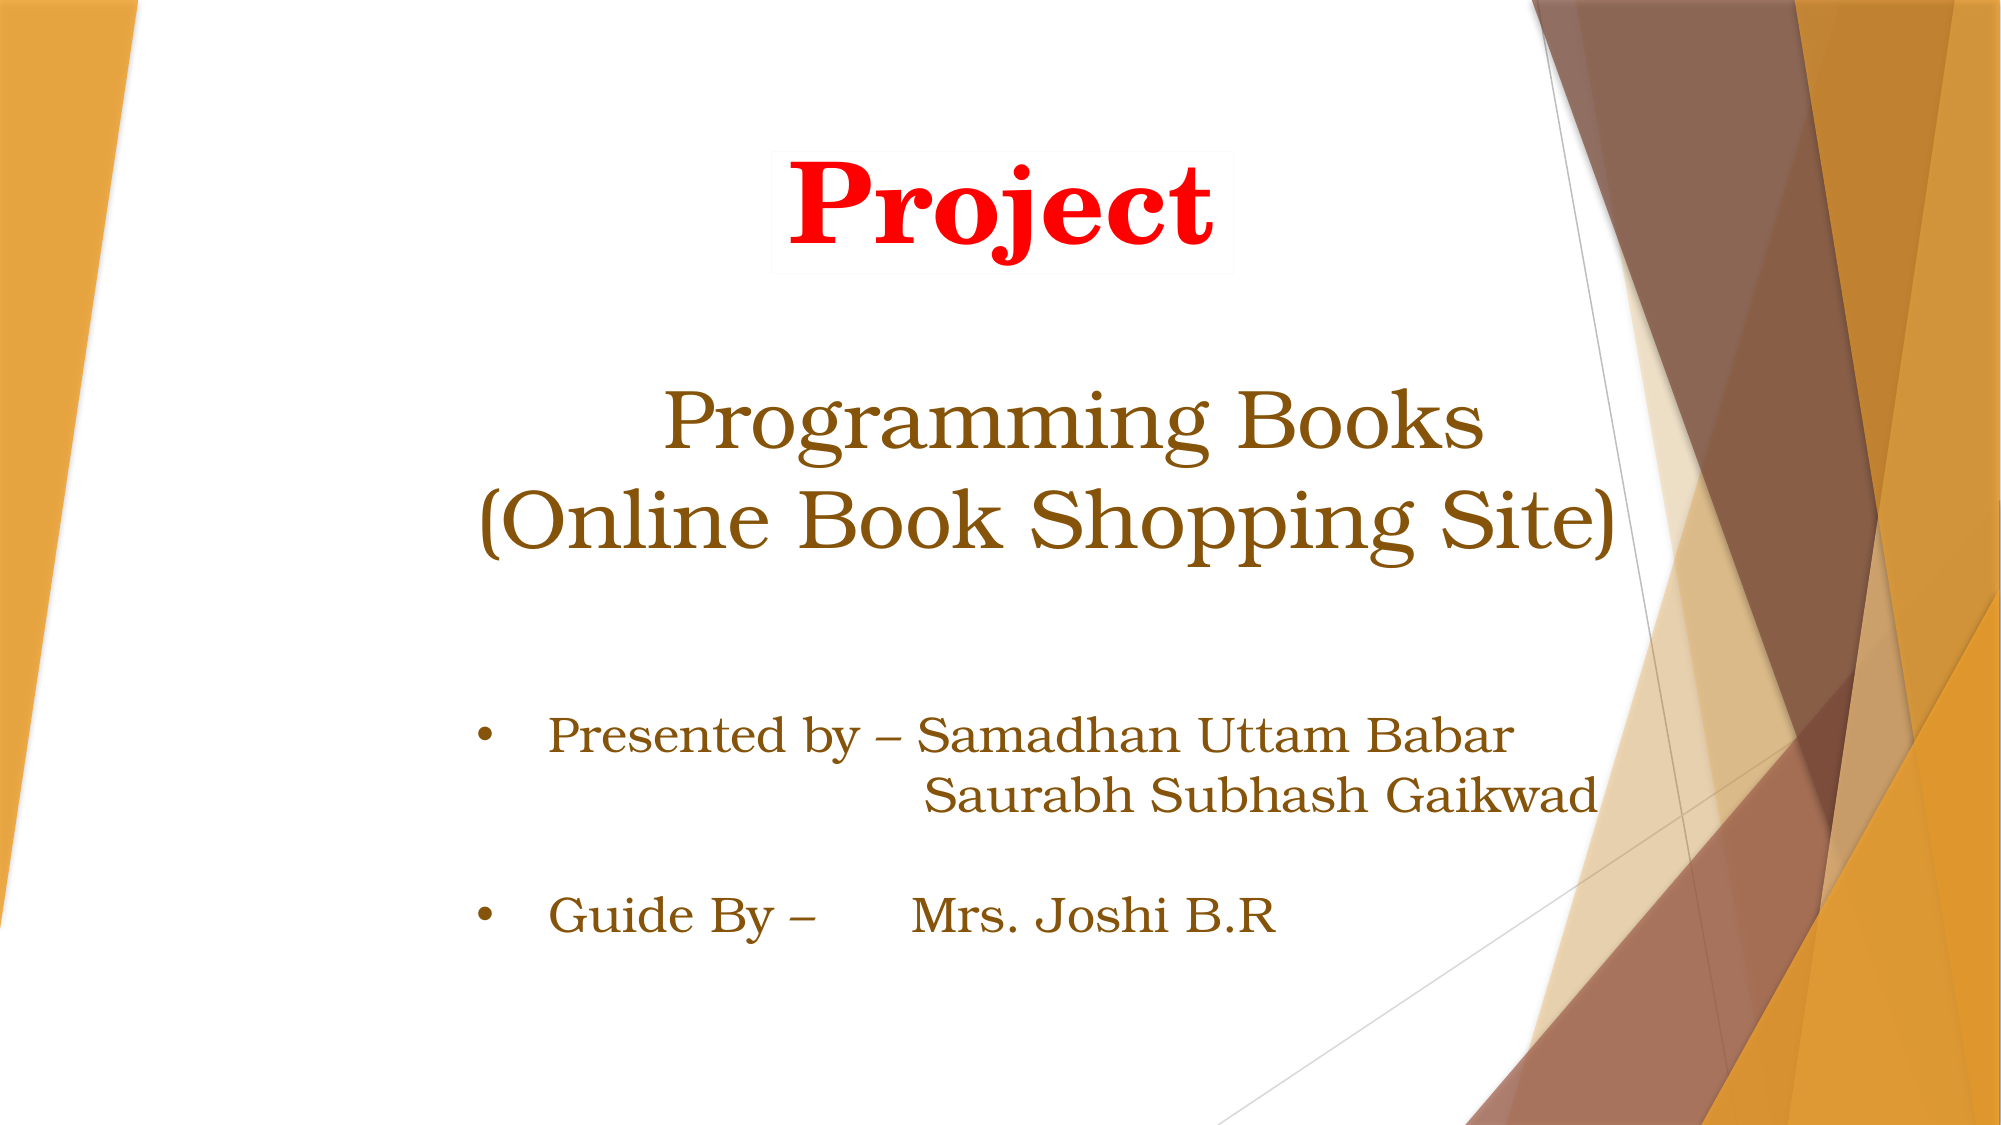

# Project
       Programming Books
(Online Book Shopping Site)
 Presented by – Samadhan Uttam Babar
                            Saurabh Subhash Gaikwad

 Guide By –      Mrs. Joshi B.R